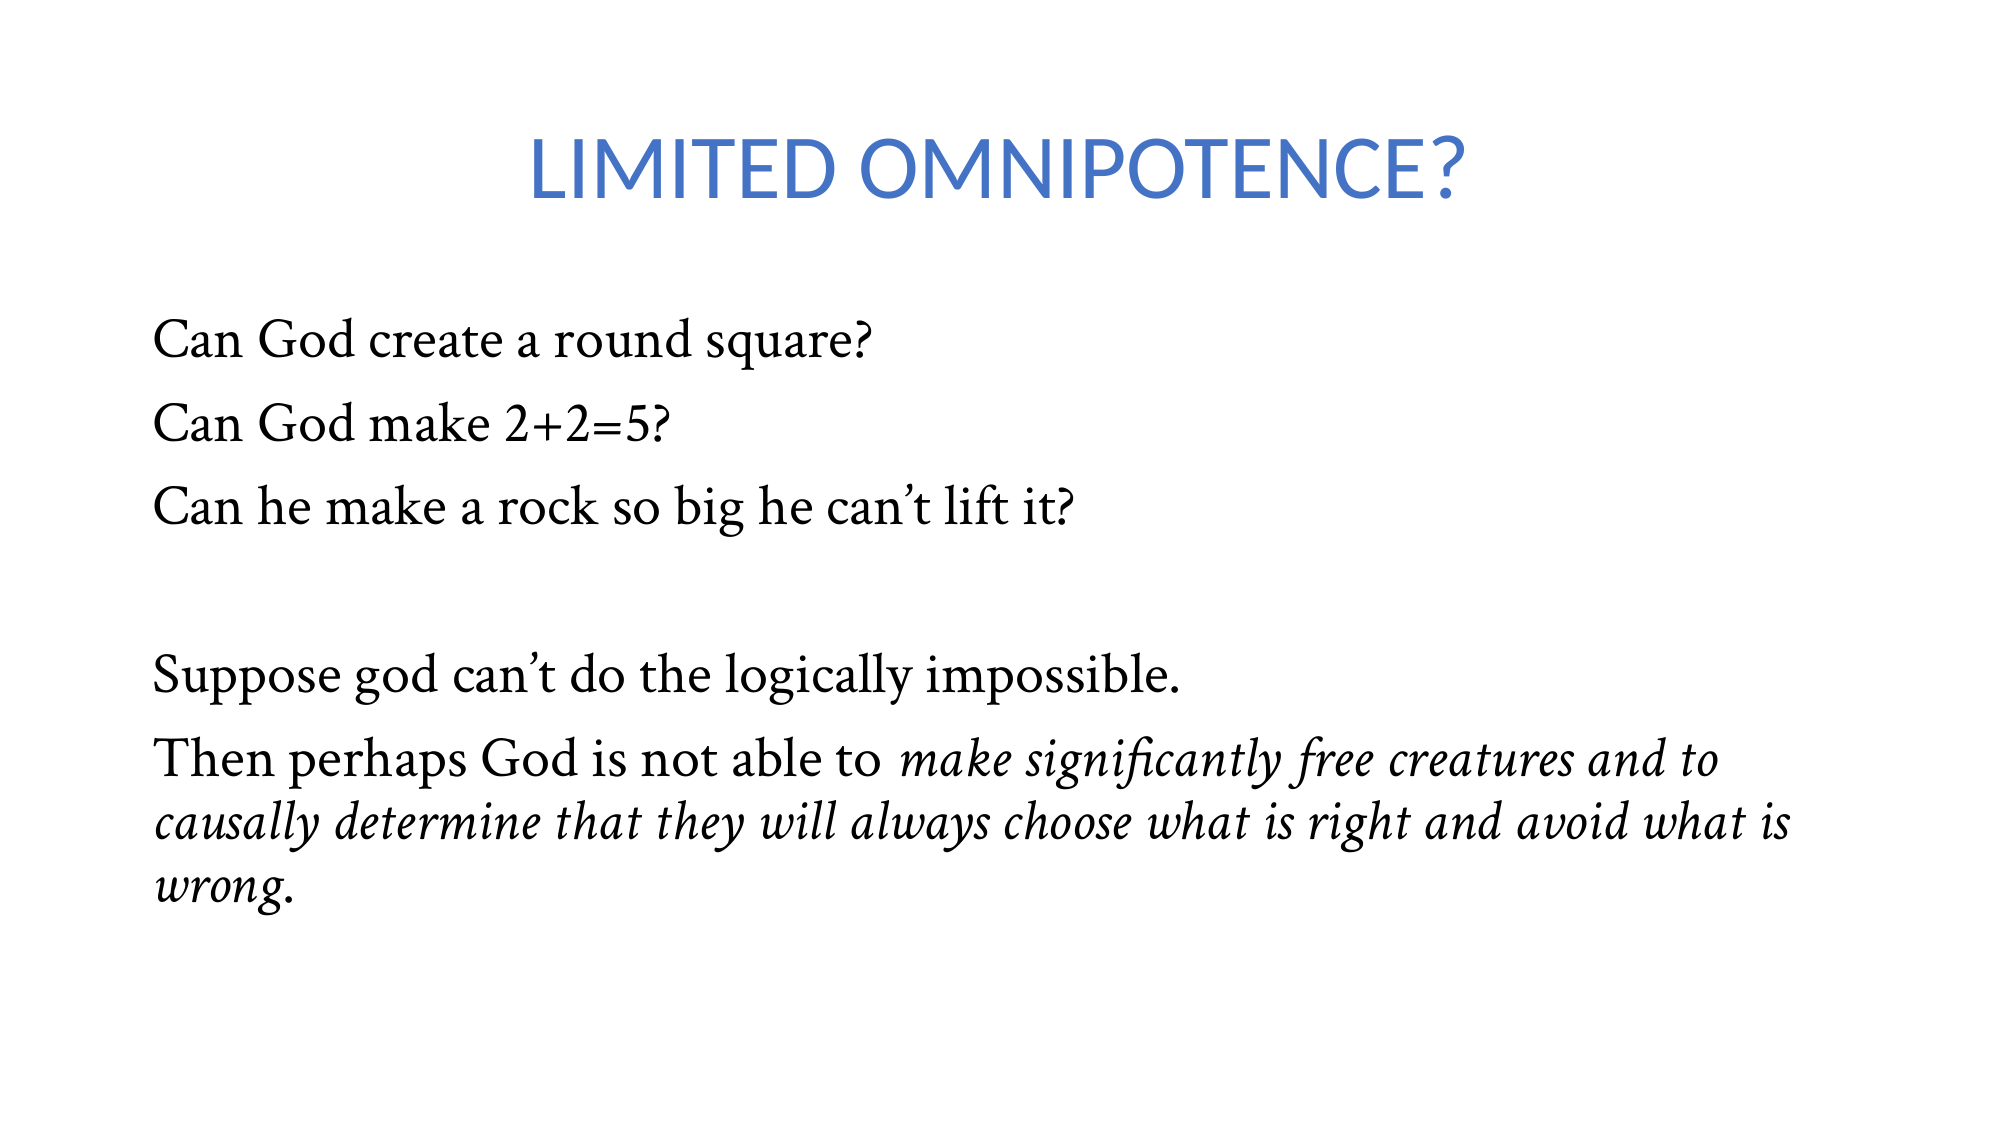

# LIMITED OMNIPOTENCE?
Can God create a round square?
Can God make 2+2=5?
Can he make a rock so big he can’t lift it?

Suppose god can’t do the logically impossible.
Then perhaps God is not able to make significantly free creatures and to causally determine that they will always choose what is right and avoid what is wrong.